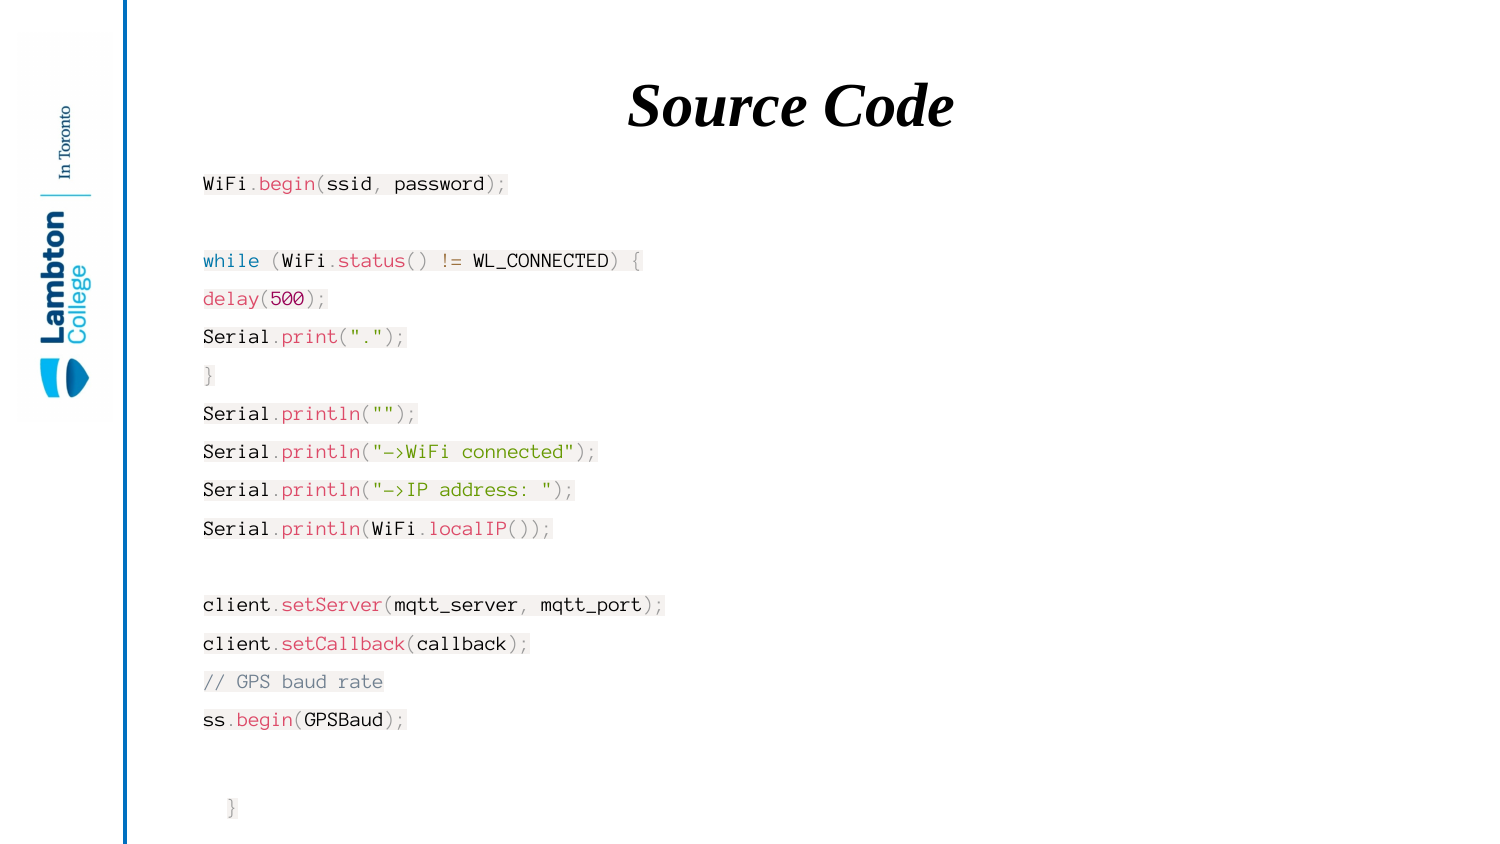

# Source Code
WiFi.begin(ssid, password);

while (WiFi.status() != WL_CONNECTED) {
delay(500);
Serial.print(".");
}
Serial.println("");
Serial.println("->WiFi connected");
Serial.println("->IP address: ");
Serial.println(WiFi.localIP());

client.setServer(mqtt_server, mqtt_port);
client.setCallback(callback);
// GPS baud rate
ss.begin(GPSBaud);

}